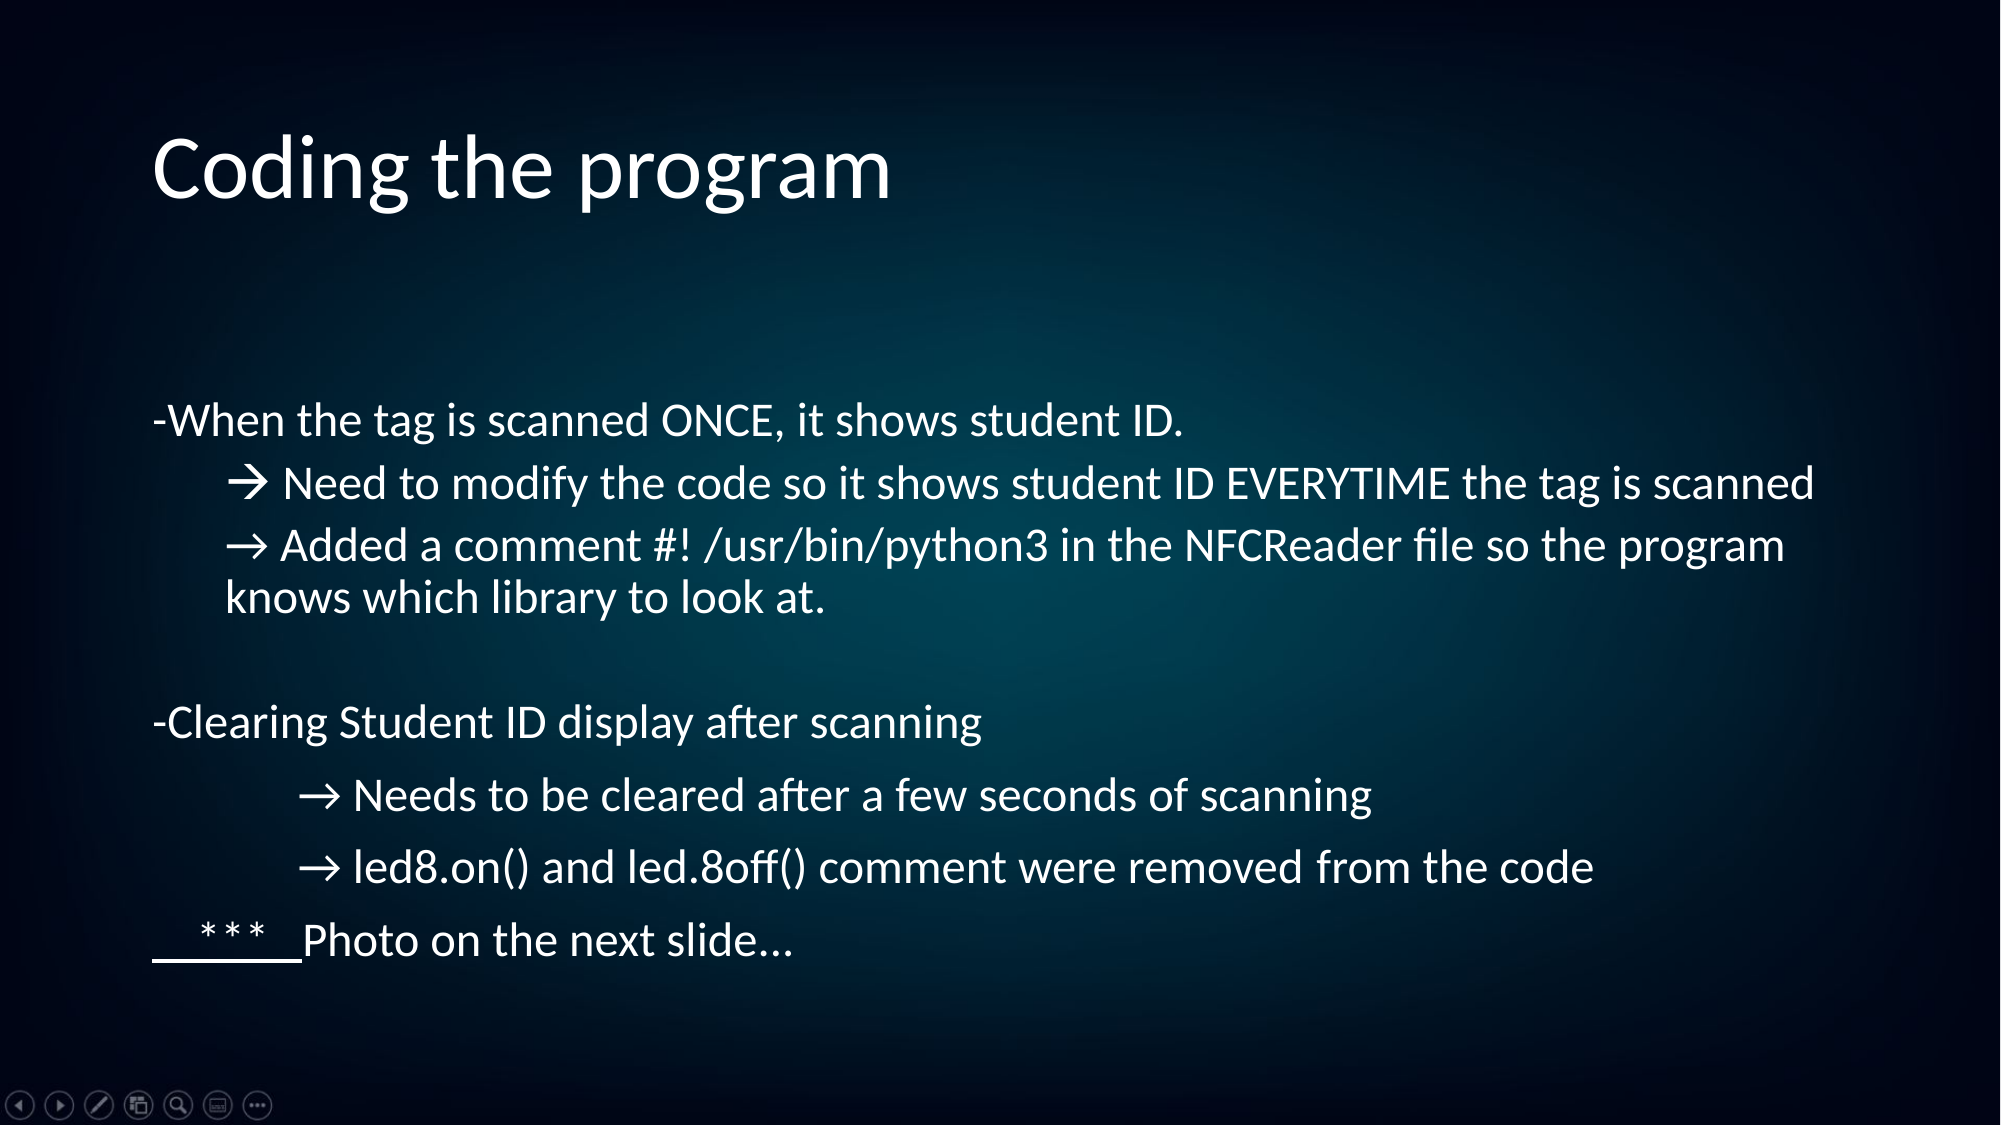

# Coding the program

-When the tag is scanned ONCE, it shows student ID.
🡪 Need to modify the code so it shows student ID EVERYTIME the tag is scanned
→ Added a comment #! /usr/bin/python3 in the NFCReader file so the program knows which library to look at.

-Clearing Student ID display after scanning
	→ Needs to be cleared after a few seconds of scanning
	→ led8.on() and led.8off() comment were removed 	from the code
    ***   Photo on the next slide...